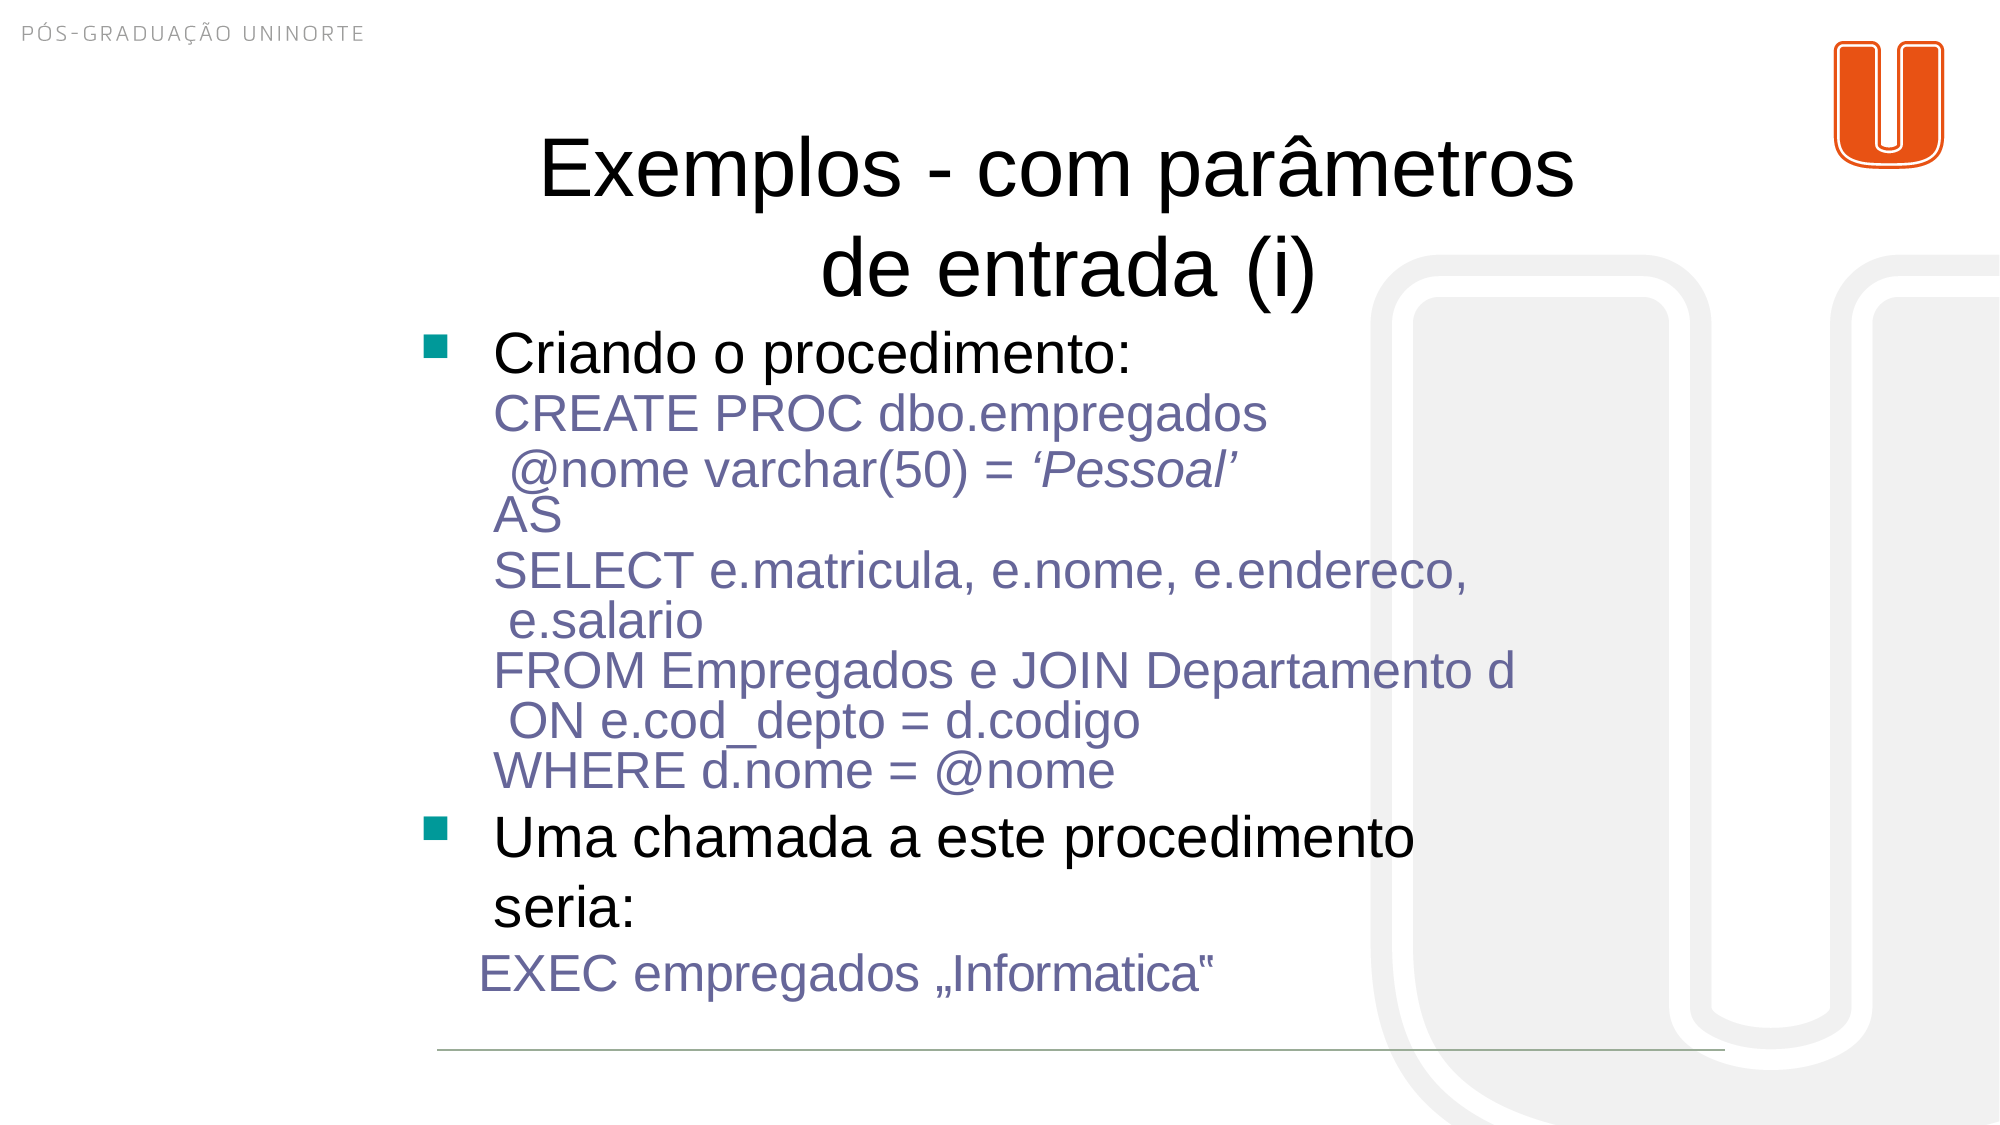

87/2
# Exemplos - com parâmetros  de entrada	(i)
Criando o procedimento:  CREATE PROC dbo.empregados  @nome varchar(50) = ‘Pessoal’
AS
SELECT e.matricula, e.nome, e.endereco,  e.salario
FROM Empregados e JOIN Departamento d  ON e.cod_depto = d.codigo
WHERE d.nome = @nome
Uma chamada a este procedimento seria:
EXEC empregados „Informatica‟